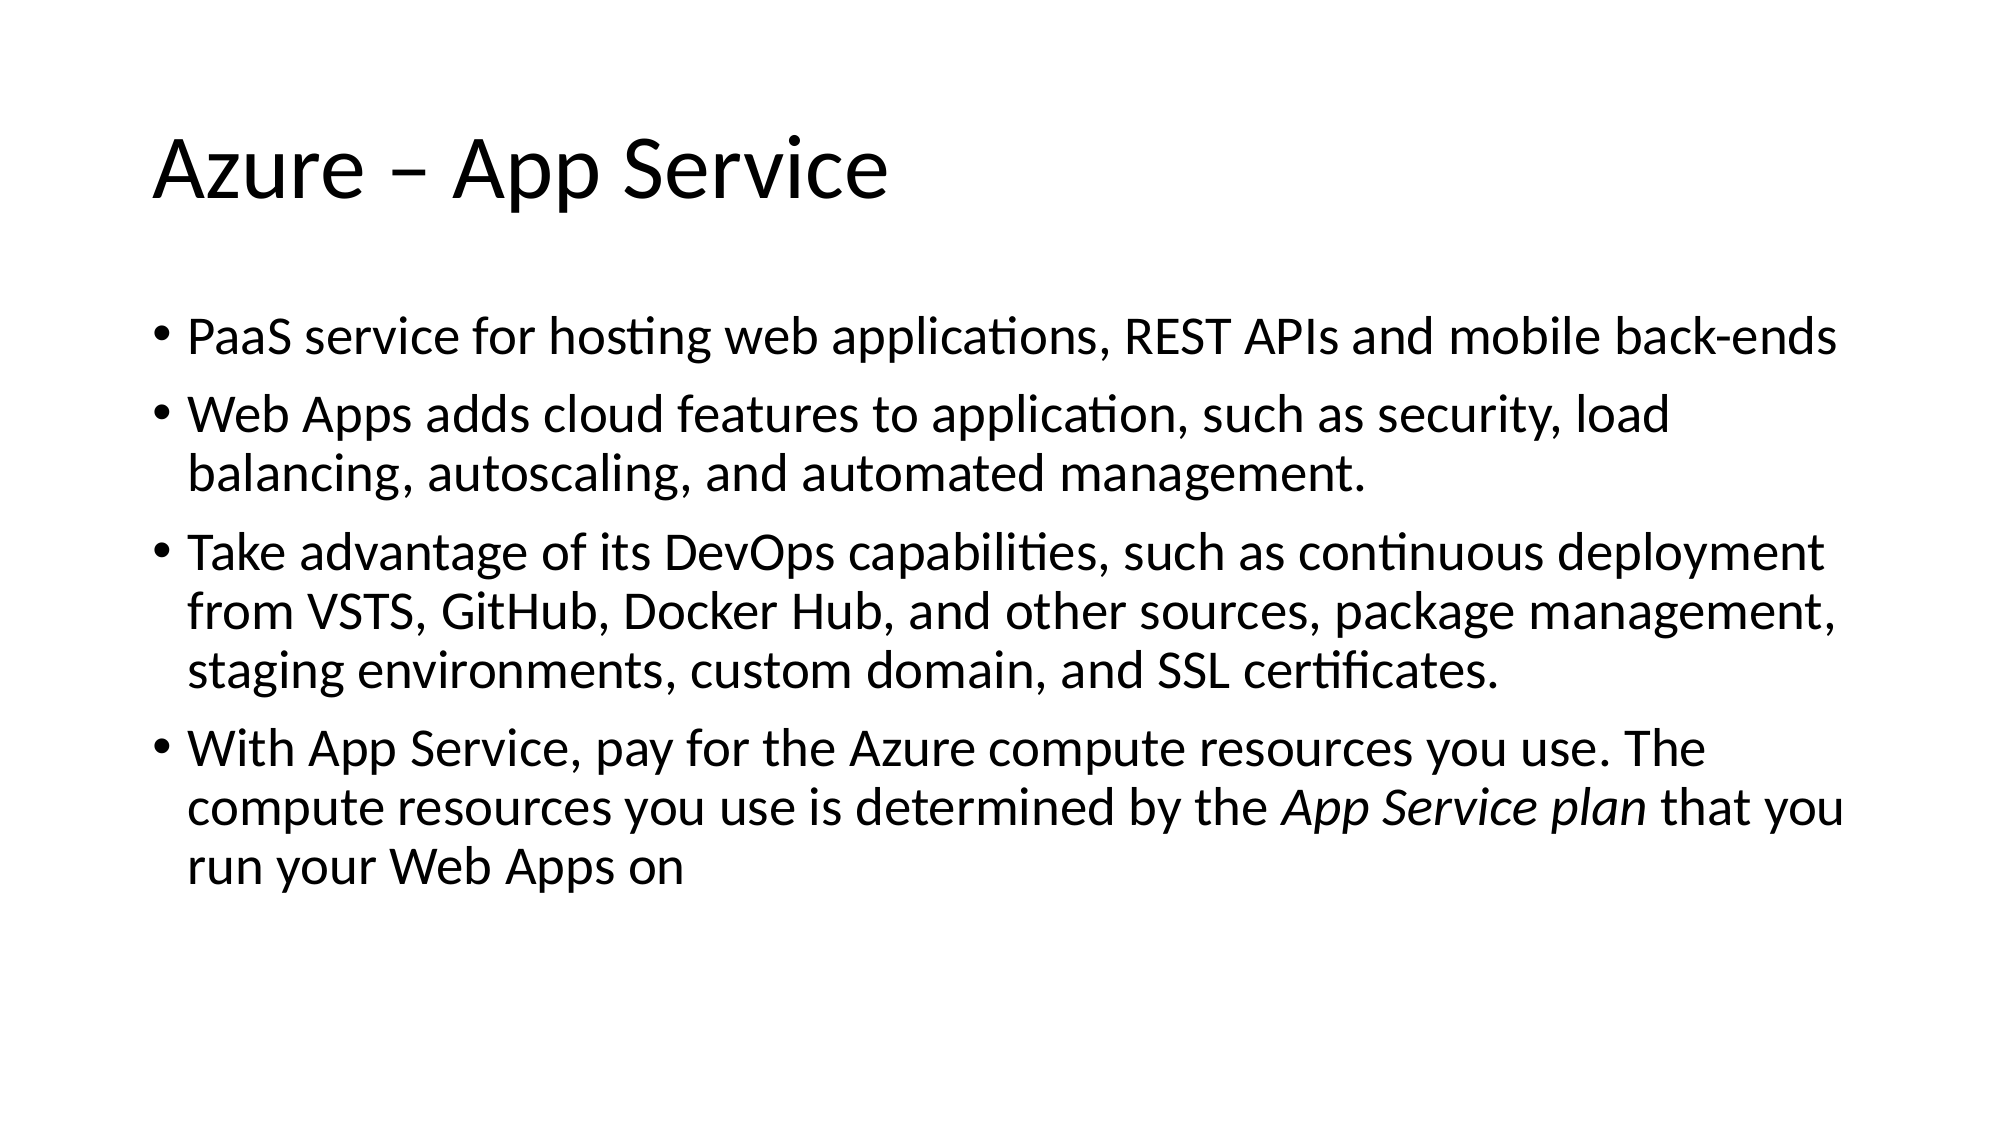

# Azure – App Service
PaaS service for hosting web applications, REST APIs and mobile back-ends
Web Apps adds cloud features to application, such as security, load balancing, autoscaling, and automated management.
Take advantage of its DevOps capabilities, such as continuous deployment from VSTS, GitHub, Docker Hub, and other sources, package management, staging environments, custom domain, and SSL certificates.
With App Service, pay for the Azure compute resources you use. The compute resources you use is determined by the App Service plan that you run your Web Apps on